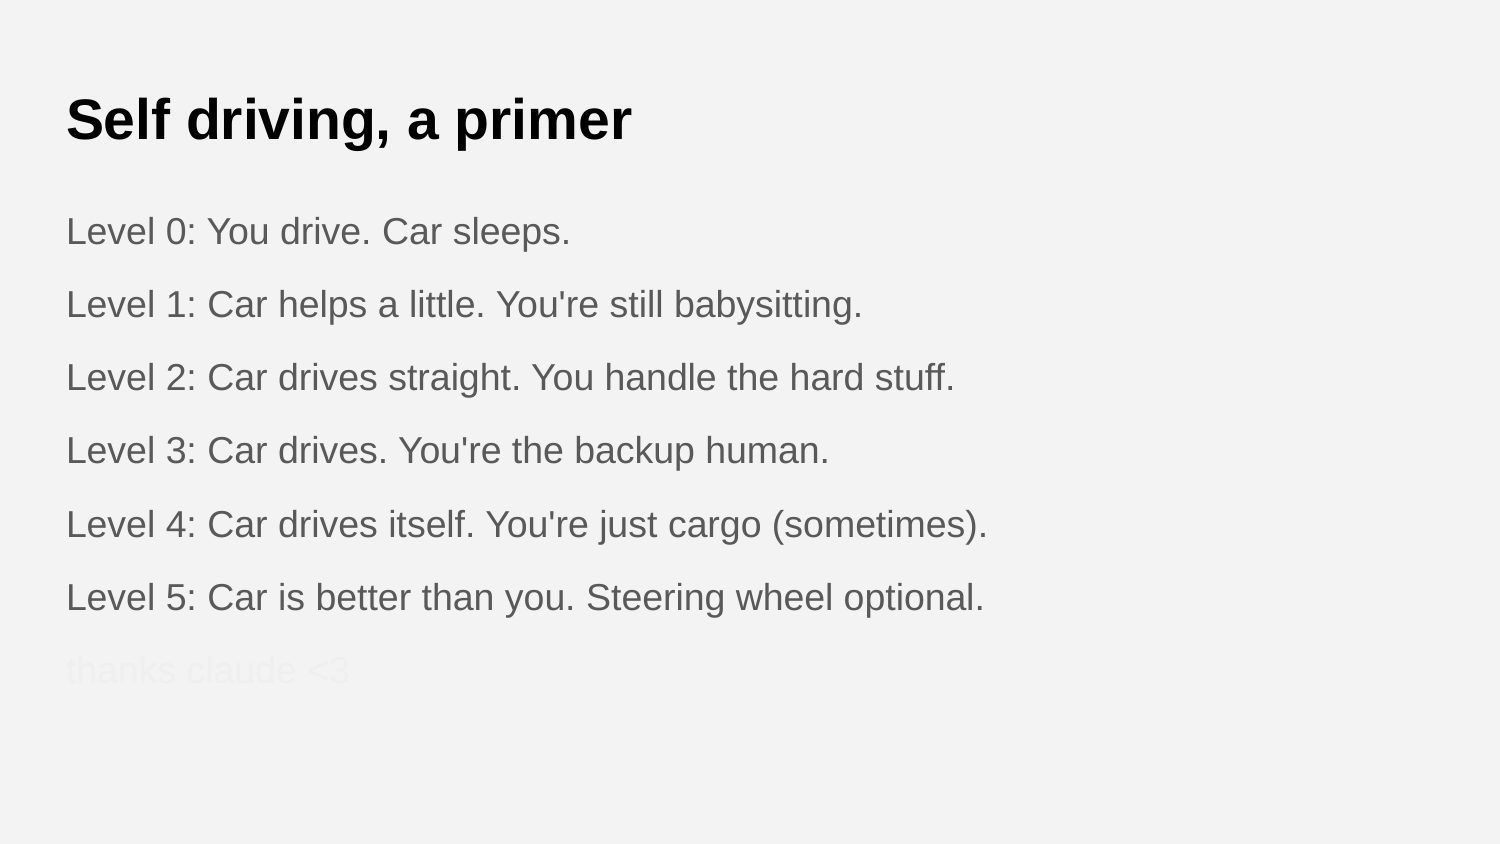

# Self driving, a primer
Level 0: You drive. Car sleeps.
Level 1: Car helps a little. You're still babysitting.
Level 2: Car drives straight. You handle the hard stuff.
Level 3: Car drives. You're the backup human.
Level 4: Car drives itself. You're just cargo (sometimes).
Level 5: Car is better than you. Steering wheel optional.
thanks claude <3